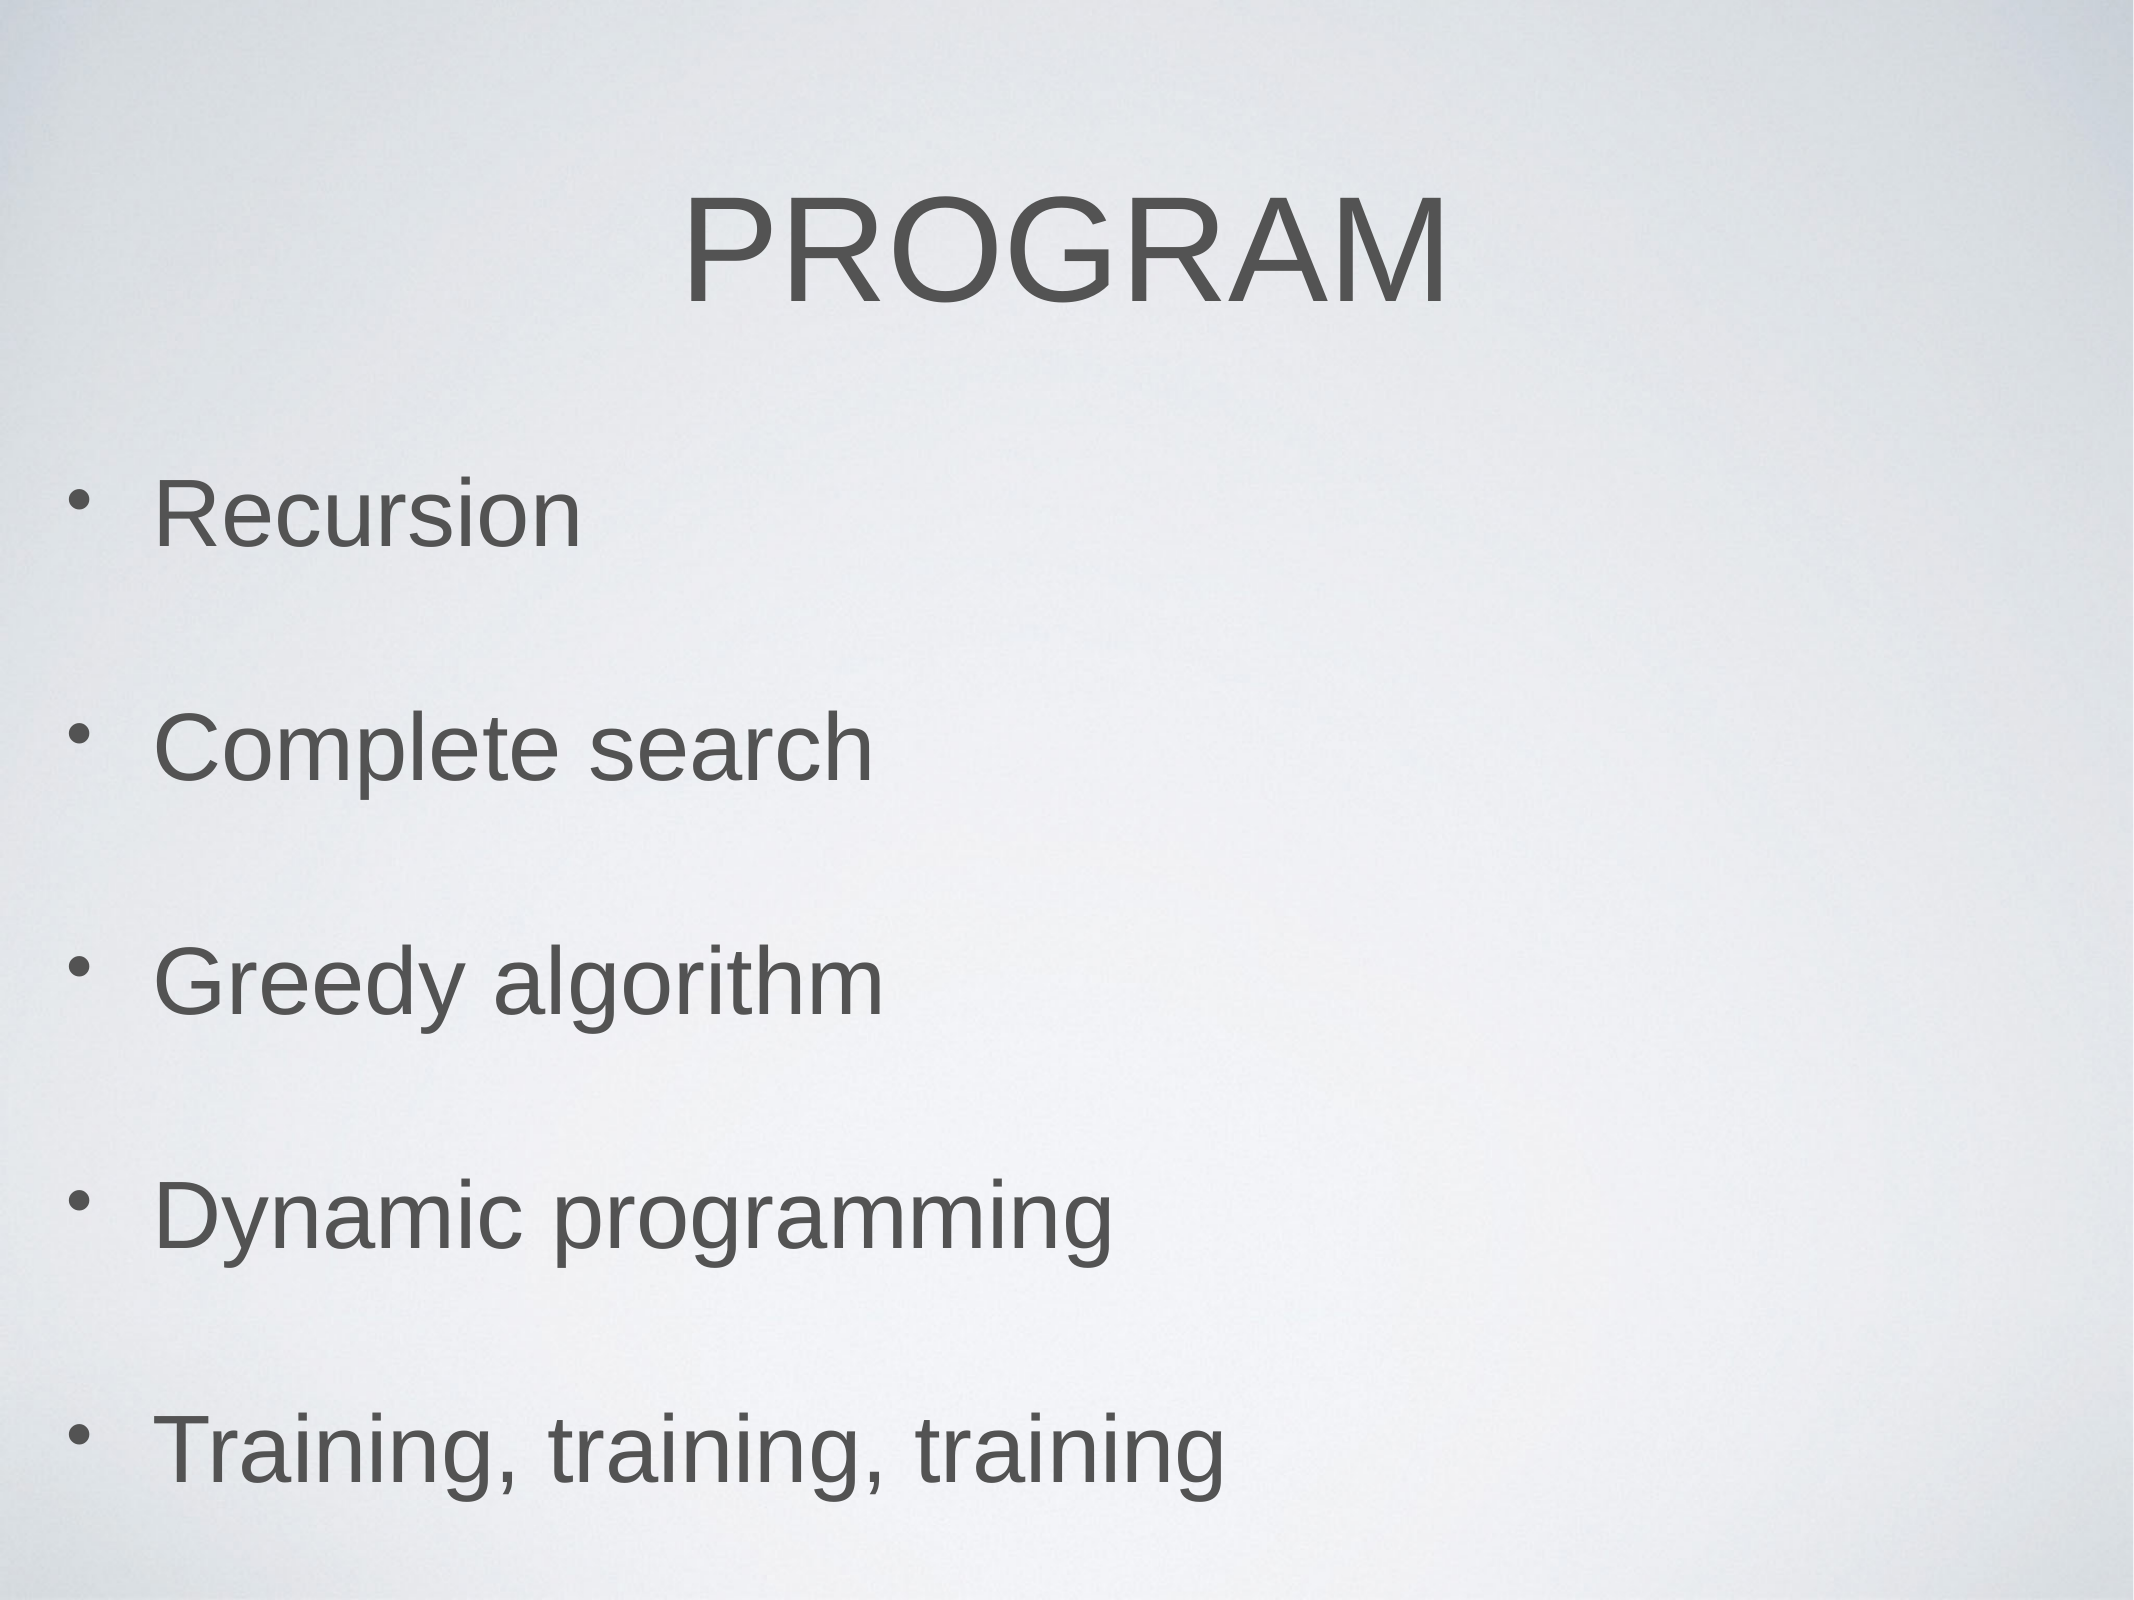

# Program
Recursion
Complete search
Greedy algorithm
Dynamic programming
Training, training, training